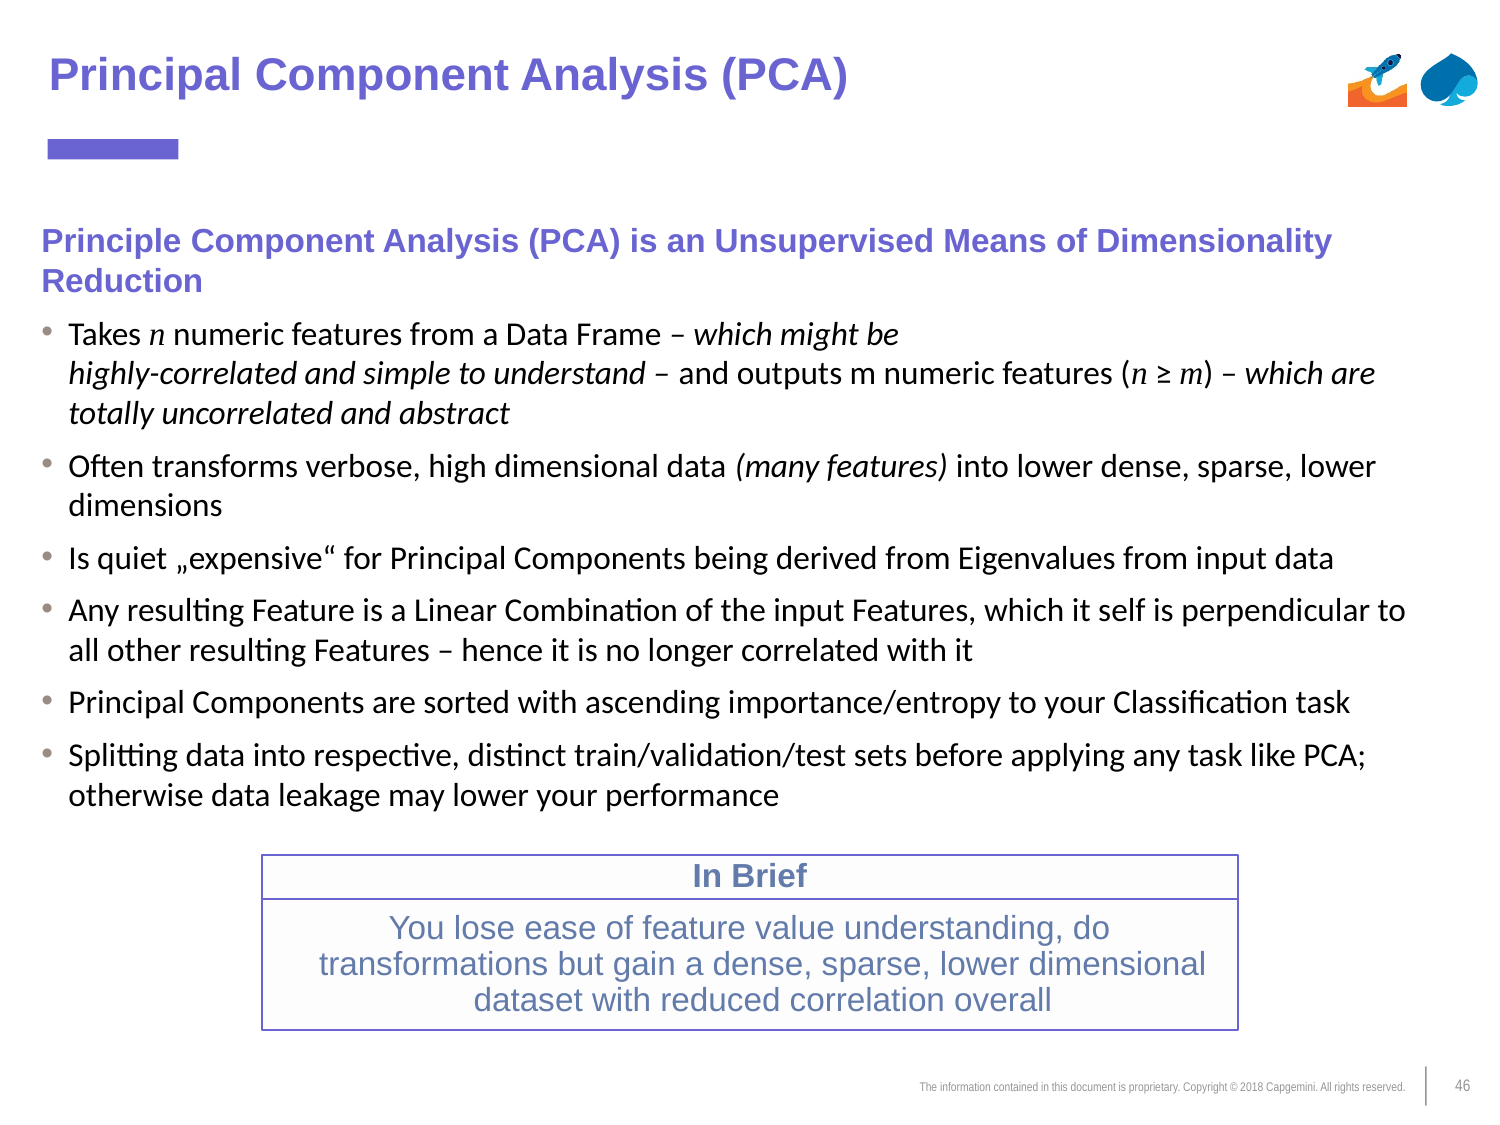

# Principal Component Analysis (PCA)
Principle Component Analysis (PCA) is an Unsupervised Means of Dimensionality Reduction
Takes n numeric features from a Data Frame – which might be
highly-correlated and simple to understand – and outputs m numeric features (n ≥ m) – which are totally uncorrelated and abstract
Often transforms verbose, high dimensional data (many features) into lower dense, sparse, lower dimensions
Is quiet „expensive“ for Principal Components being derived from Eigenvalues from input data
Any resulting Feature is a Linear Combination of the input Features, which it self is perpendicular to all other resulting Features – hence it is no longer correlated with it
Principal Components are sorted with ascending importance/entropy to your Classification task
Splitting data into respective, distinct train/validation/test sets before applying any task like PCA; otherwise data leakage may lower your performance
In Brief
You lose ease of feature value understanding, do transformations but gain a dense, sparse, lower dimensional dataset with reduced correlation overall